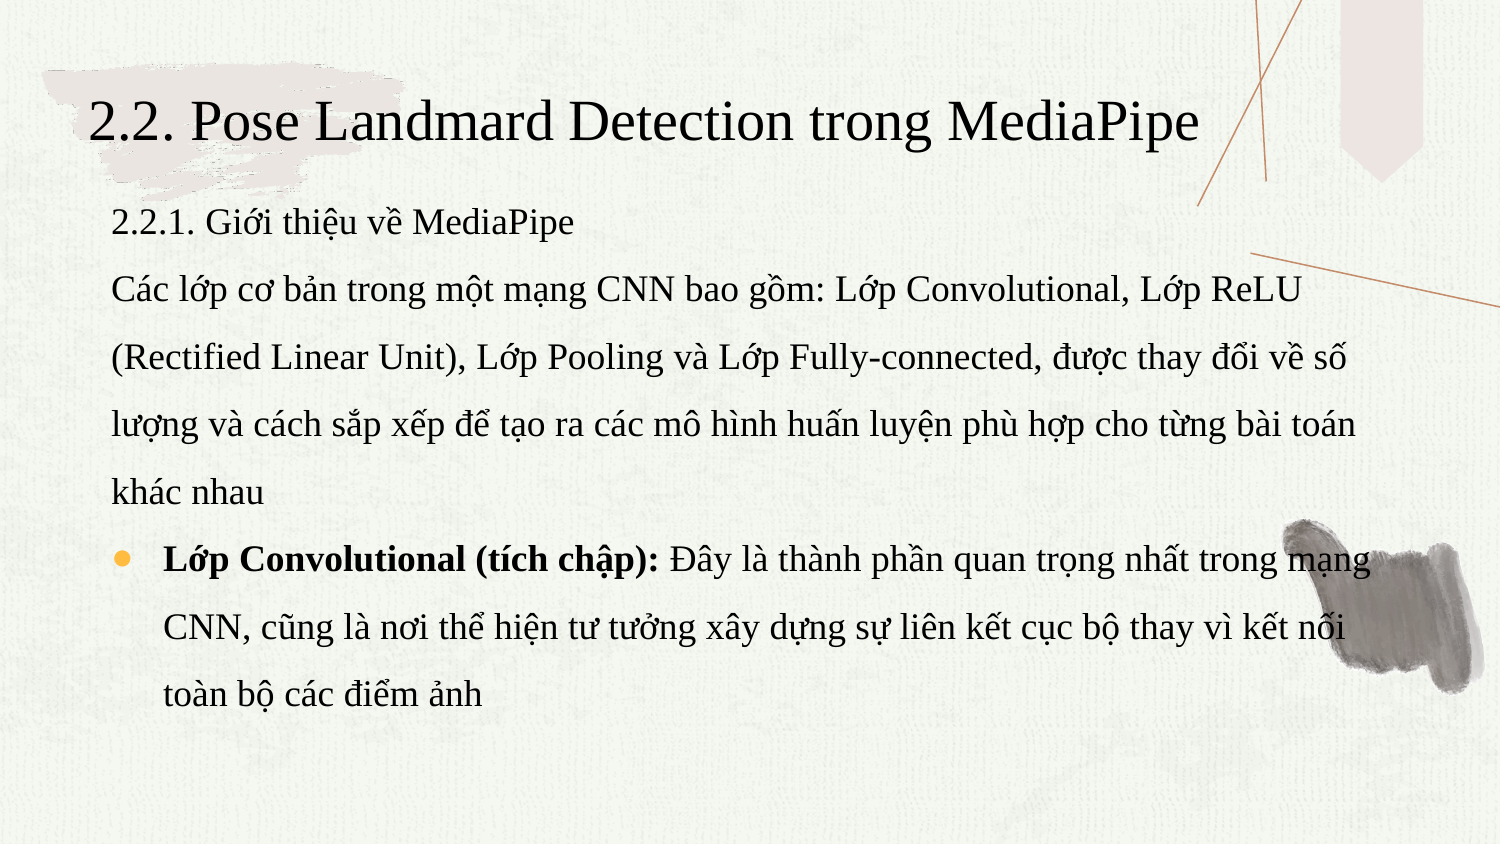

# 2.2. Pose Landmard Detection trong MediaPipe
2.2.1. Giới thiệu về MediaPipe
Các lớp cơ bản trong một mạng CNN bao gồm: Lớp Convolutional, Lớp ReLU (Rectified Linear Unit), Lớp Pooling và Lớp Fully-connected, được thay đổi về số lượng và cách sắp xếp để tạo ra các mô hình huấn luyện phù hợp cho từng bài toán khác nhau
Lớp Convolutional (tích chập): Đây là thành phần quan trọng nhất trong mạng CNN, cũng là nơi thể hiện tư tưởng xây dựng sự liên kết cục bộ thay vì kết nối toàn bộ các điểm ảnh